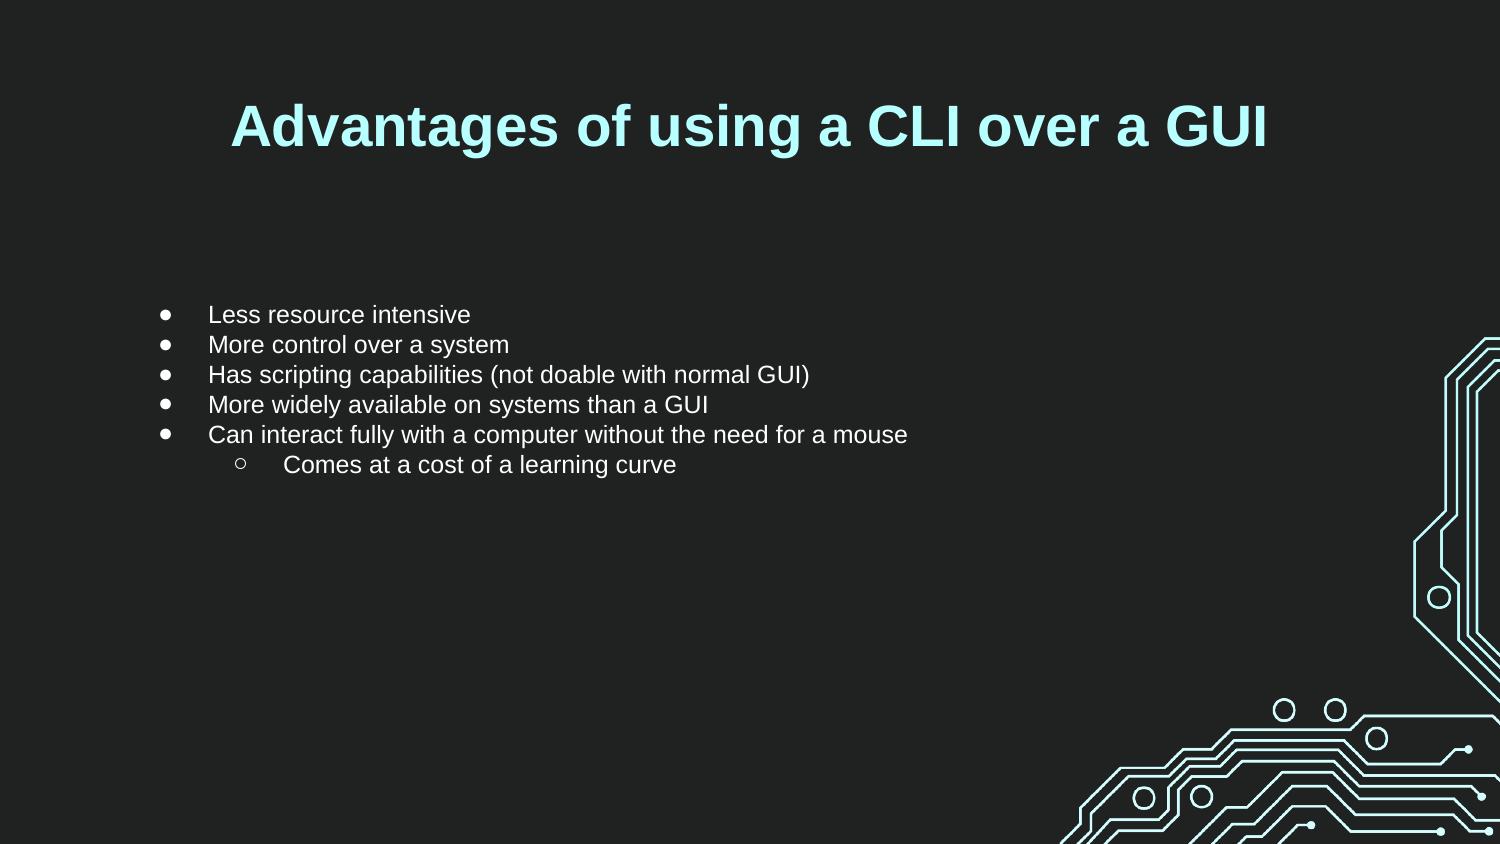

# Advantages of using a CLI over a GUI
Less resource intensive
More control over a system
Has scripting capabilities (not doable with normal GUI)
More widely available on systems than a GUI
Can interact fully with a computer without the need for a mouse
Comes at a cost of a learning curve